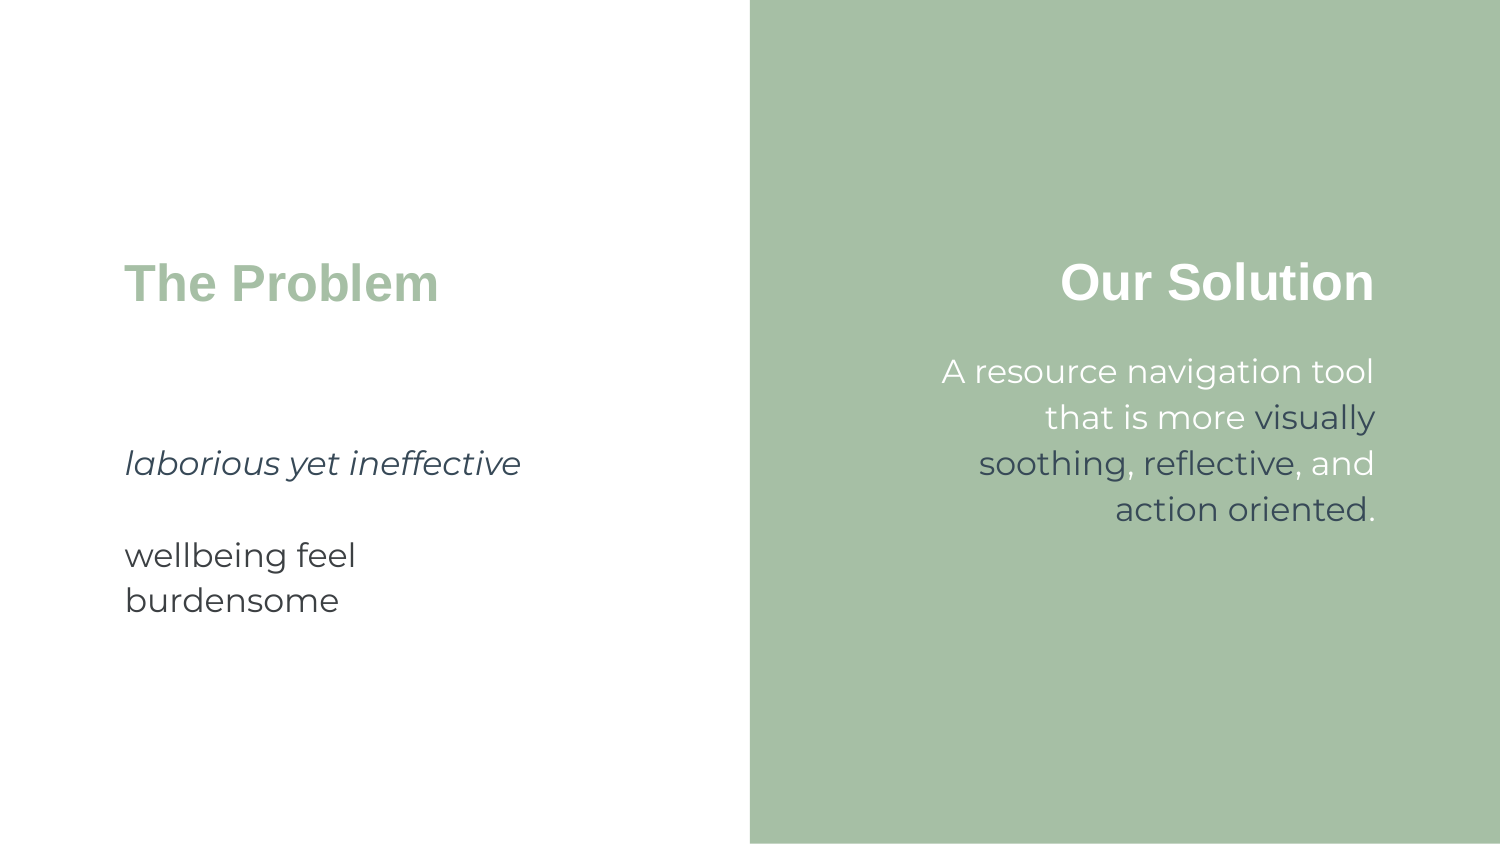

# Our Solution
The Problem
Leveraging mental health resources is currently laborious yet ineffective, making the prioritization of wellbeing feel burdensome.
A resource navigation tool that is more visually soothing, reflective, and action oriented.